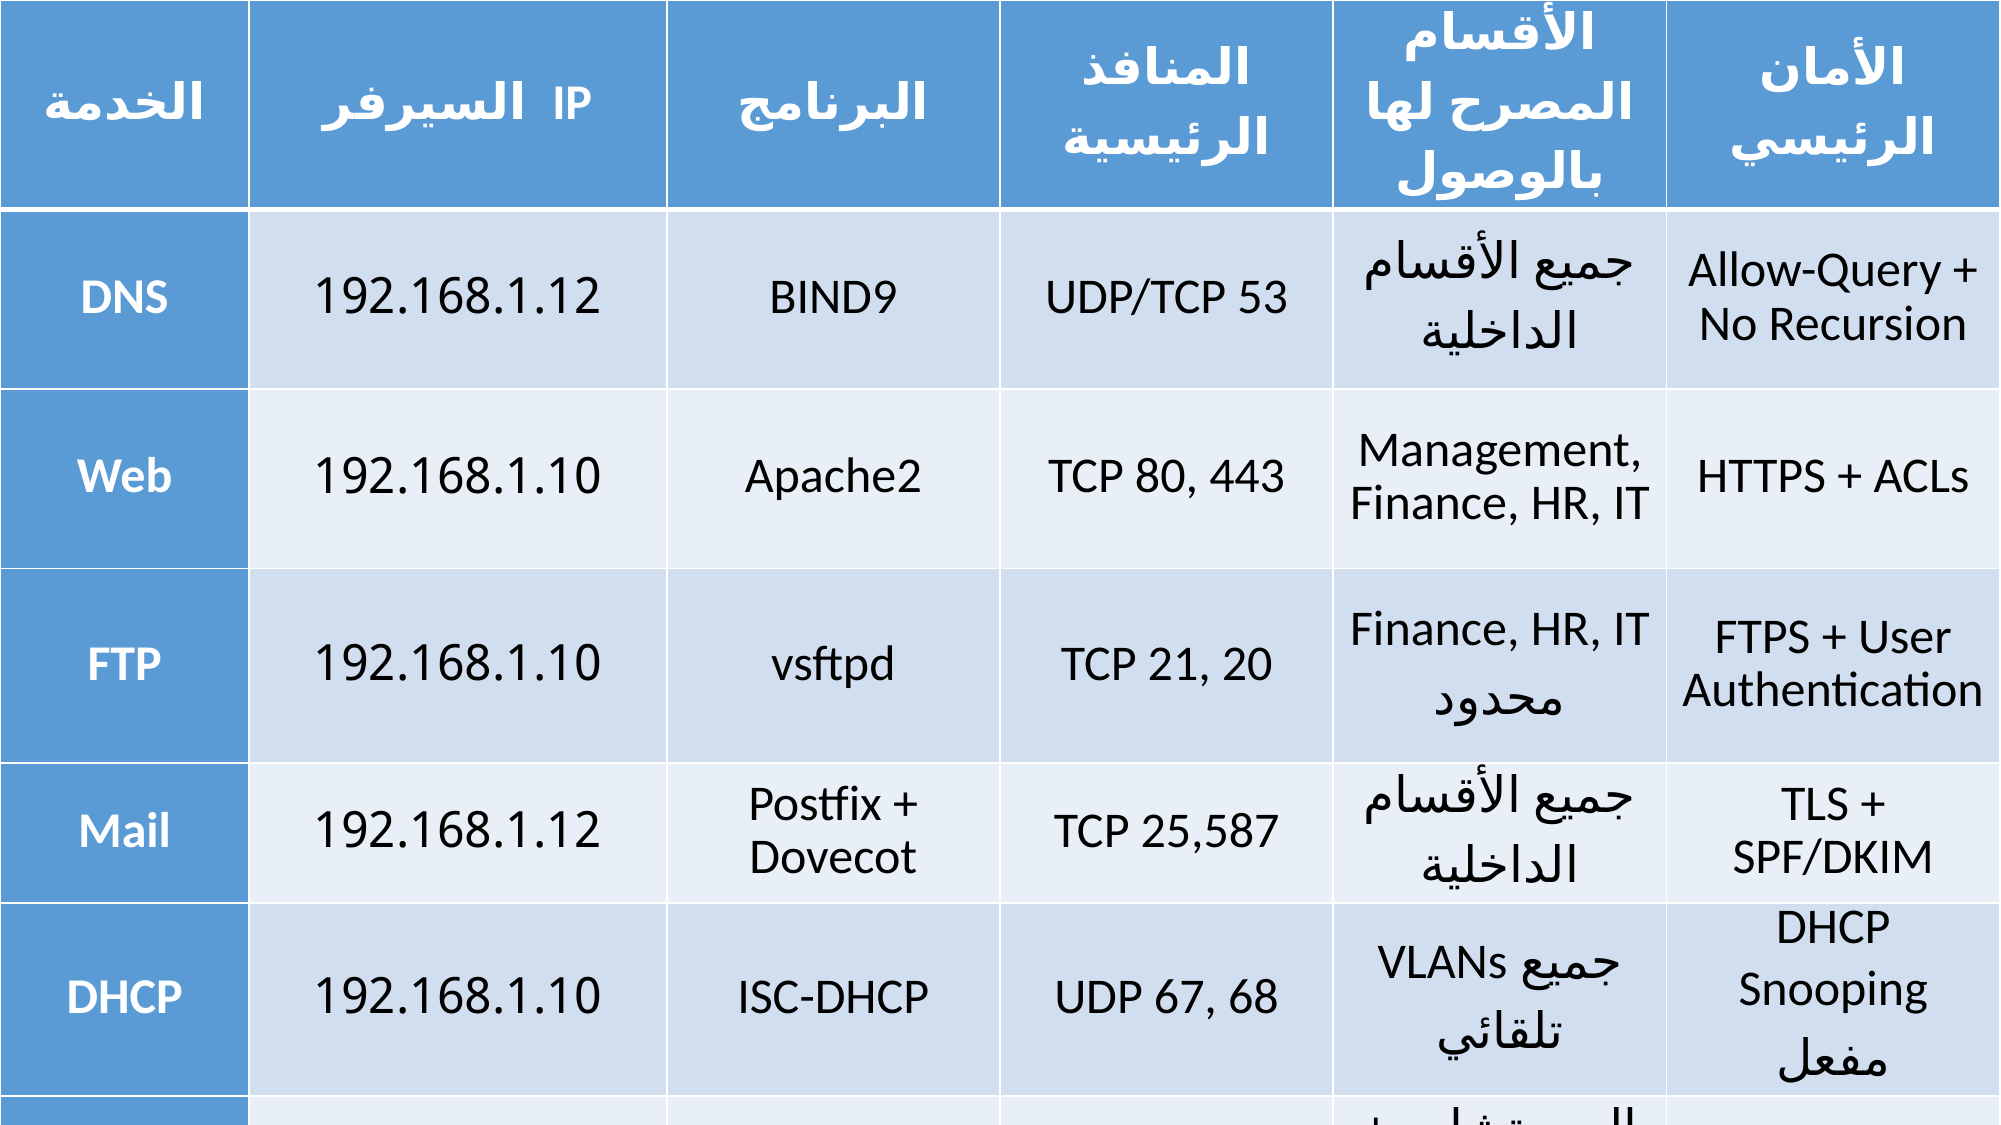

| الخدمة | IP السيرفر | البرنامج | المنافذ الرئيسية | الأقسام المصرح لها بالوصول | الأمان الرئيسي |
| --- | --- | --- | --- | --- | --- |
| DNS | 192.168.1.12 | BIND9 | UDP/TCP 53 | جميع الأقسام الداخلية | Allow-Query + No Recursion |
| Web | 192.168.1.10 | Apache2 | TCP 80, 443 | Management, Finance, HR, IT | HTTPS + ACLs |
| FTP | 192.168.1.10 | vsftpd | TCP 21, 20 | Finance, HR, IT محدود | FTPS + User Authentication |
| Mail | 192.168.1.12 | Postfix + Dovecot | TCP 25,587 | جميع الأقسام الداخلية | TLS + SPF/DKIM |
| DHCP | 192.168.1.10 | ISC-DHCP | UDP 67, 68 | جميع VLANs تلقائي | DHCP Snooping مفعل |
| AAA | 192.168.1.12 | FreeRADIUS | UDP 1812, 1813 | السويتشات + pfSense مصادقة | RADIUS over TLS |
39